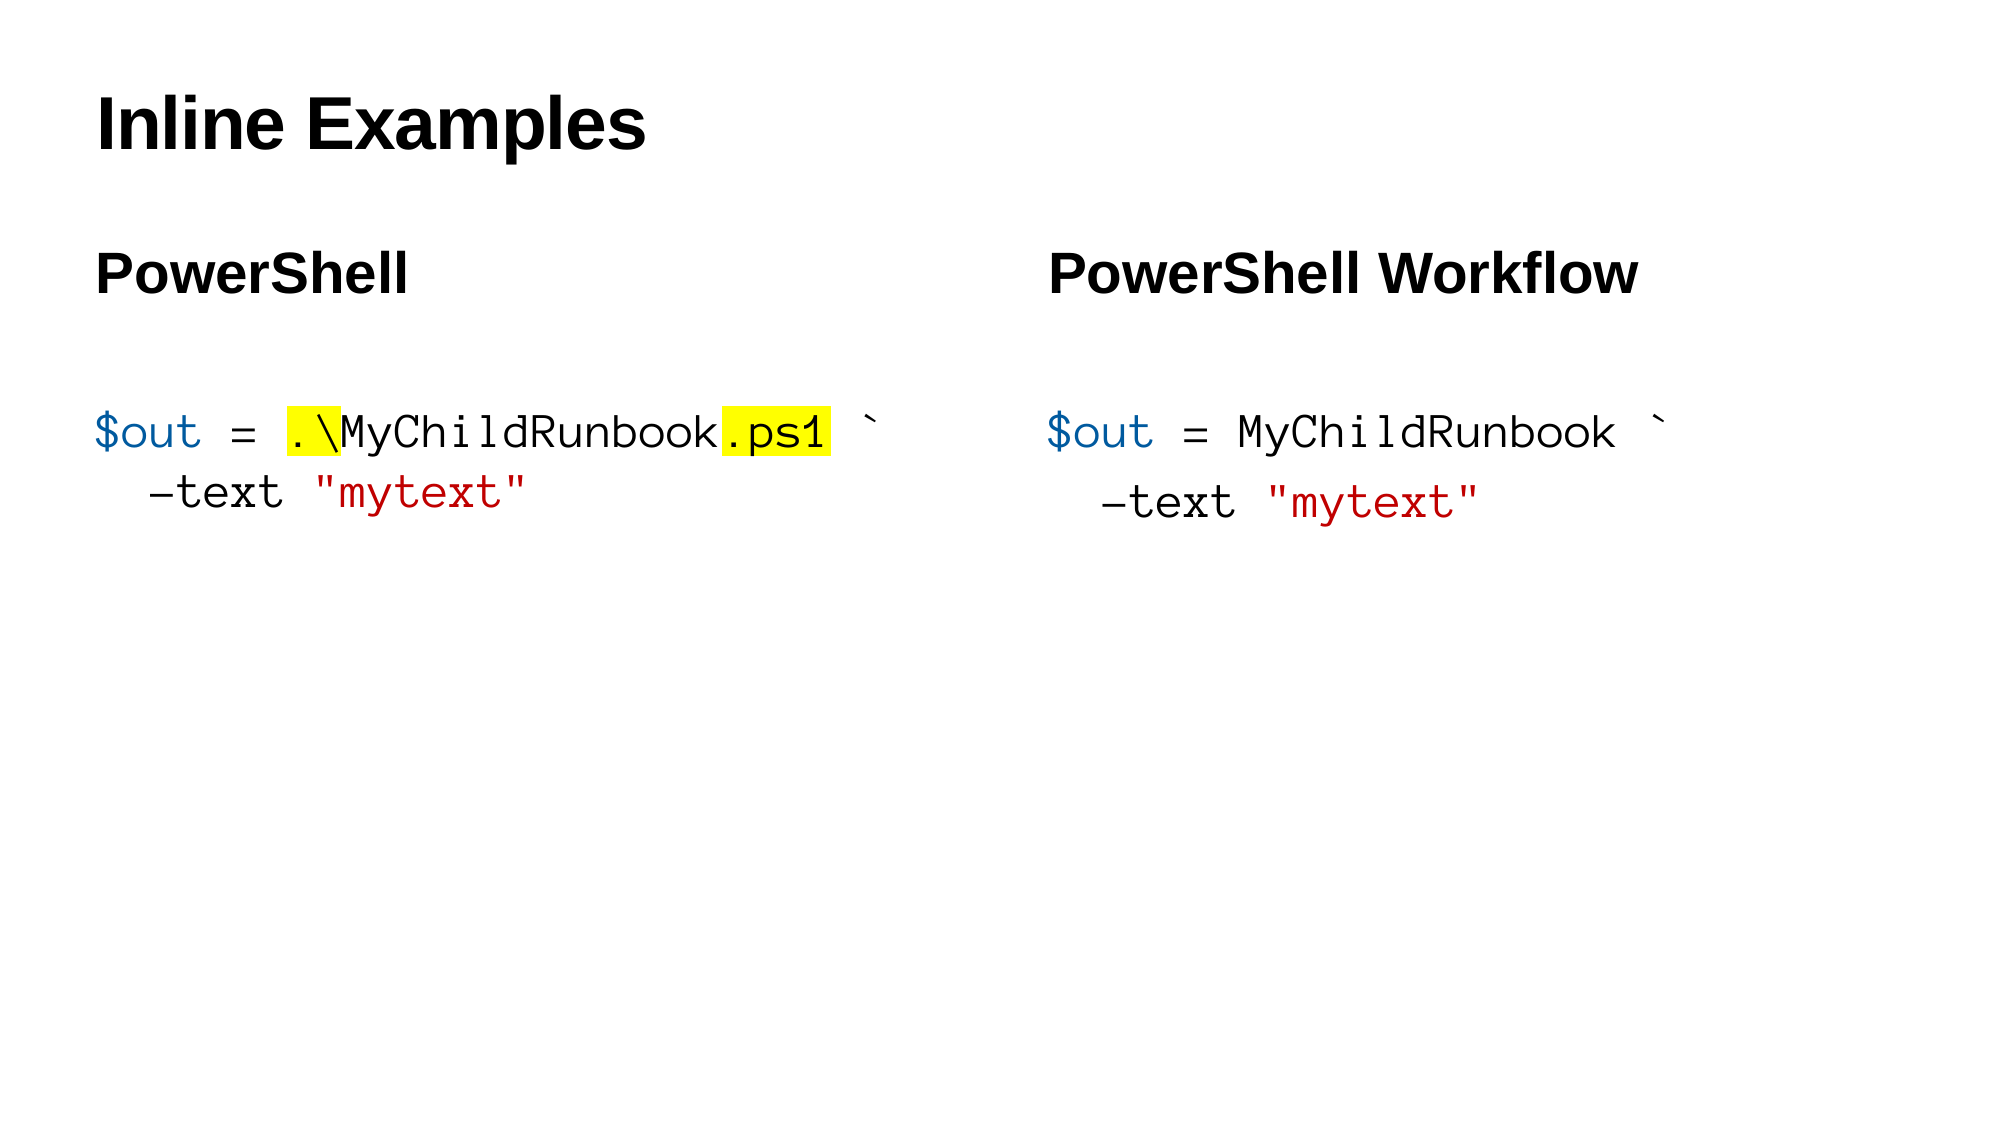

# Inline Examples
PowerShell

$out = .\MyChildRunbook.ps1 `
  -text "mytext"

PowerShell Workflow

$out = MyChildRunbook `
  -text "mytext"